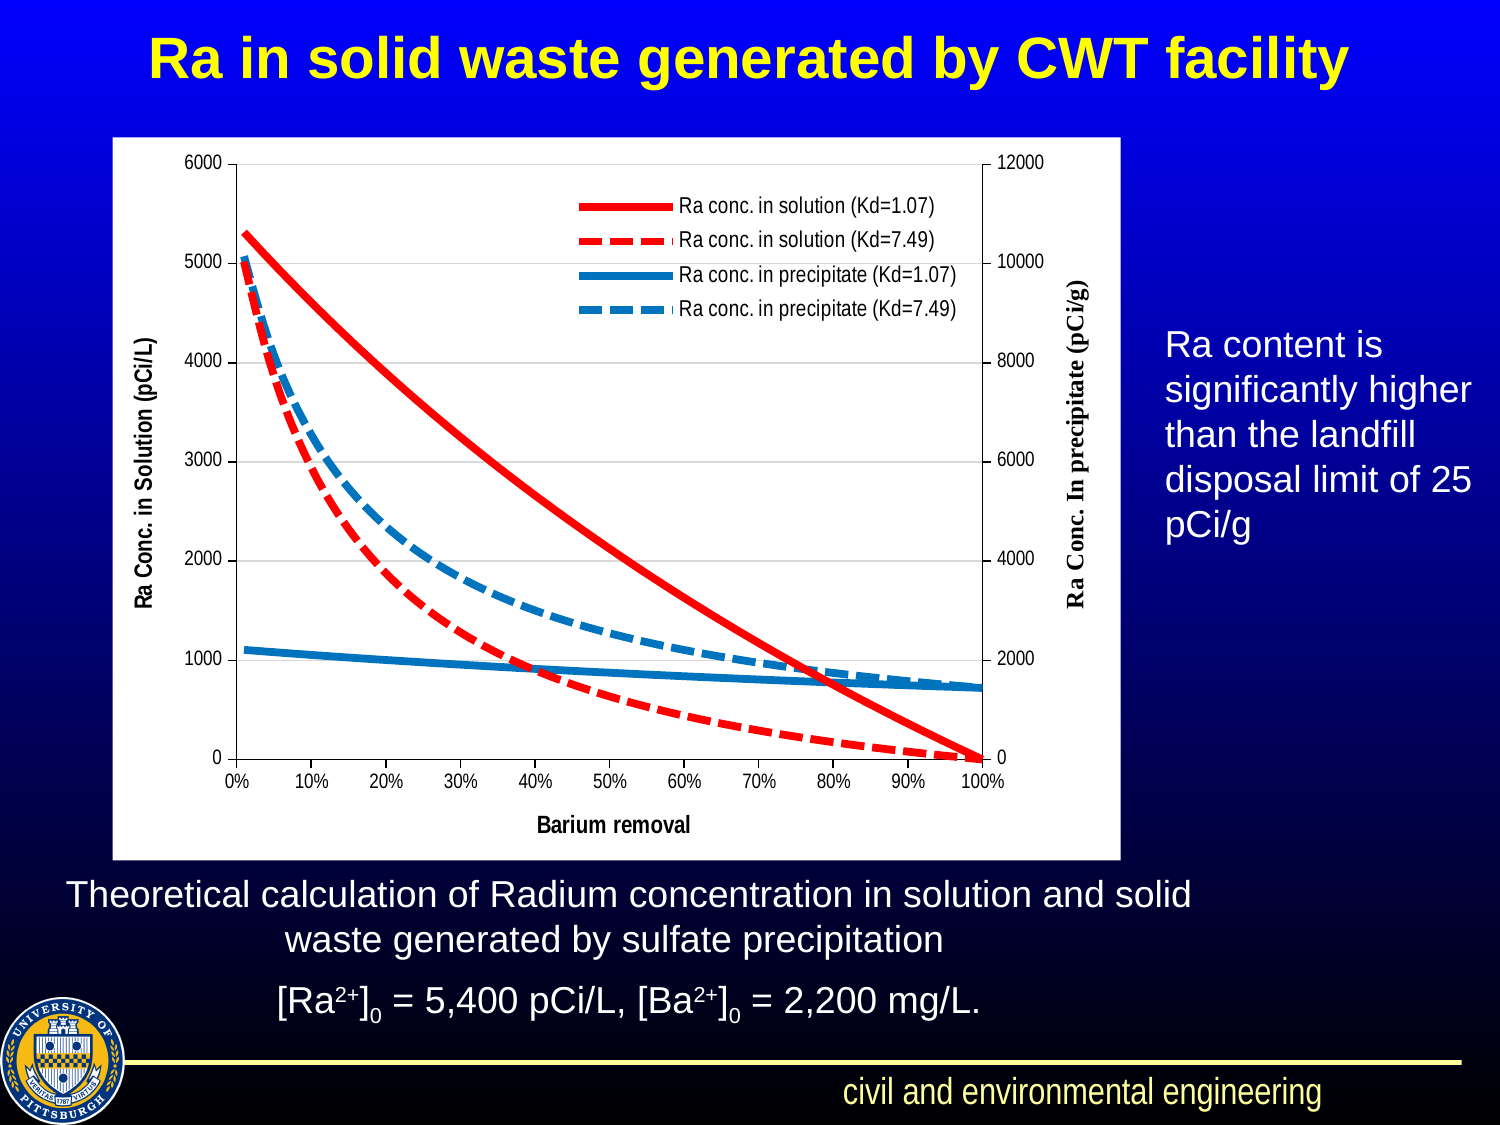

# Ra in solid waste generated by CWT facility

### Chart

| Category |  |  |  |  |
|---|---|---|---|---|
Ra content is significantly higher than the landfill disposal limit of 25 pCi/g

Theoretical calculation of Radium concentration in solution and solid waste generated by sulfate precipitation
[Ra2+]0 = 5,400 pCi/L, [Ba2+]0 = 2,200 mg/L.